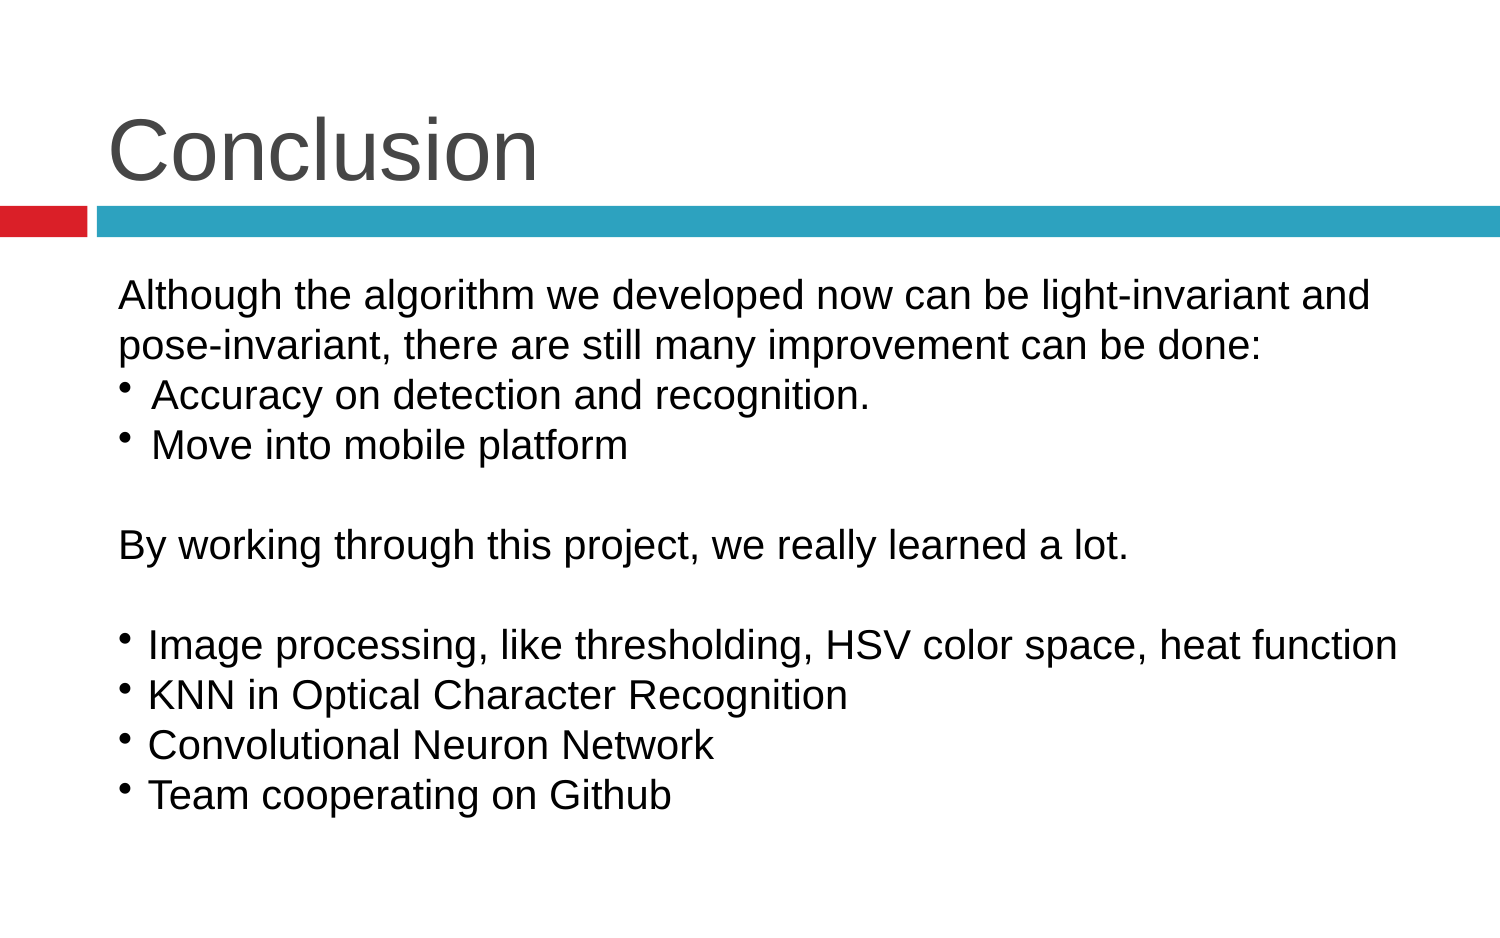

# Conclusion
Although the algorithm we developed now can be light-invariant and pose-invariant, there are still many improvement can be done:
Accuracy on detection and recognition.
Move into mobile platform

By working through this project, we really learned a lot.

Image processing, like thresholding, HSV color space, heat function
KNN in Optical Character Recognition
Convolutional Neuron Network
Team cooperating on Github